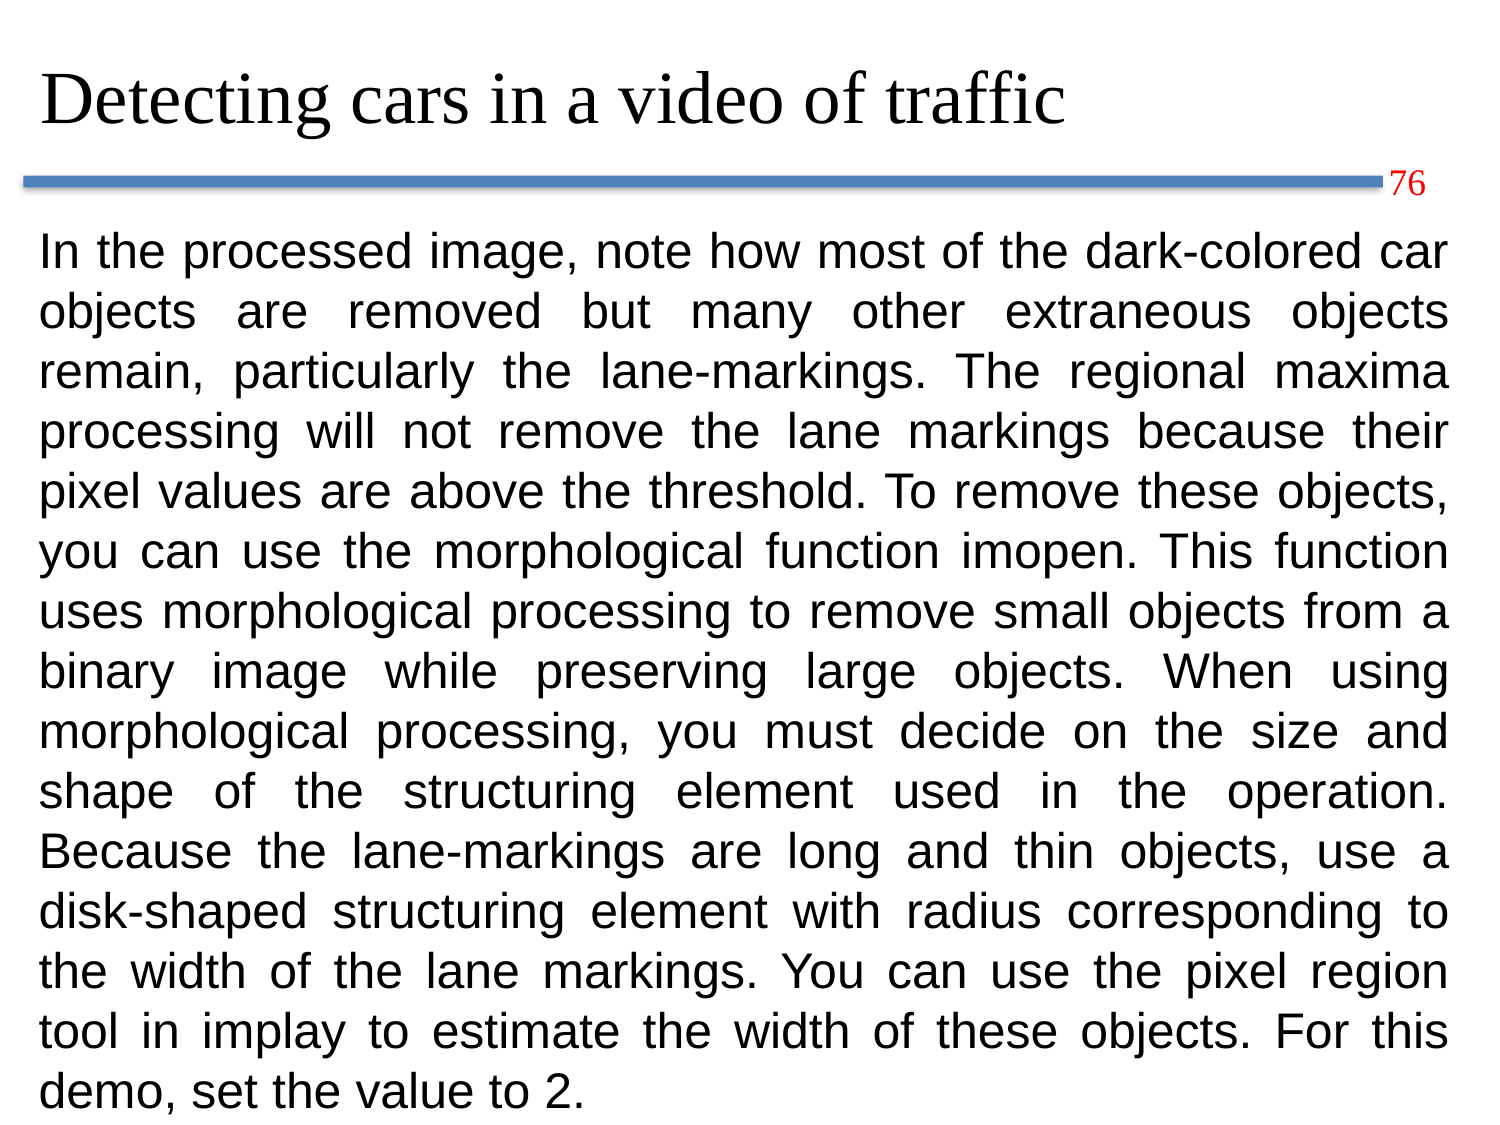

# Detecting cars in a video of traffic
In the processed image, note how most of the dark-colored car objects are removed but many other extraneous objects remain, particularly the lane-markings. The regional maxima processing will not remove the lane markings because their pixel values are above the threshold. To remove these objects, you can use the morphological function imopen. This function uses morphological processing to remove small objects from a binary image while preserving large objects. When using morphological processing, you must decide on the size and shape of the structuring element used in the operation. Because the lane-markings are long and thin objects, use a disk-shaped structuring element with radius corresponding to the width of the lane markings. You can use the pixel region tool in implay to estimate the width of these objects. For this demo, set the value to 2.